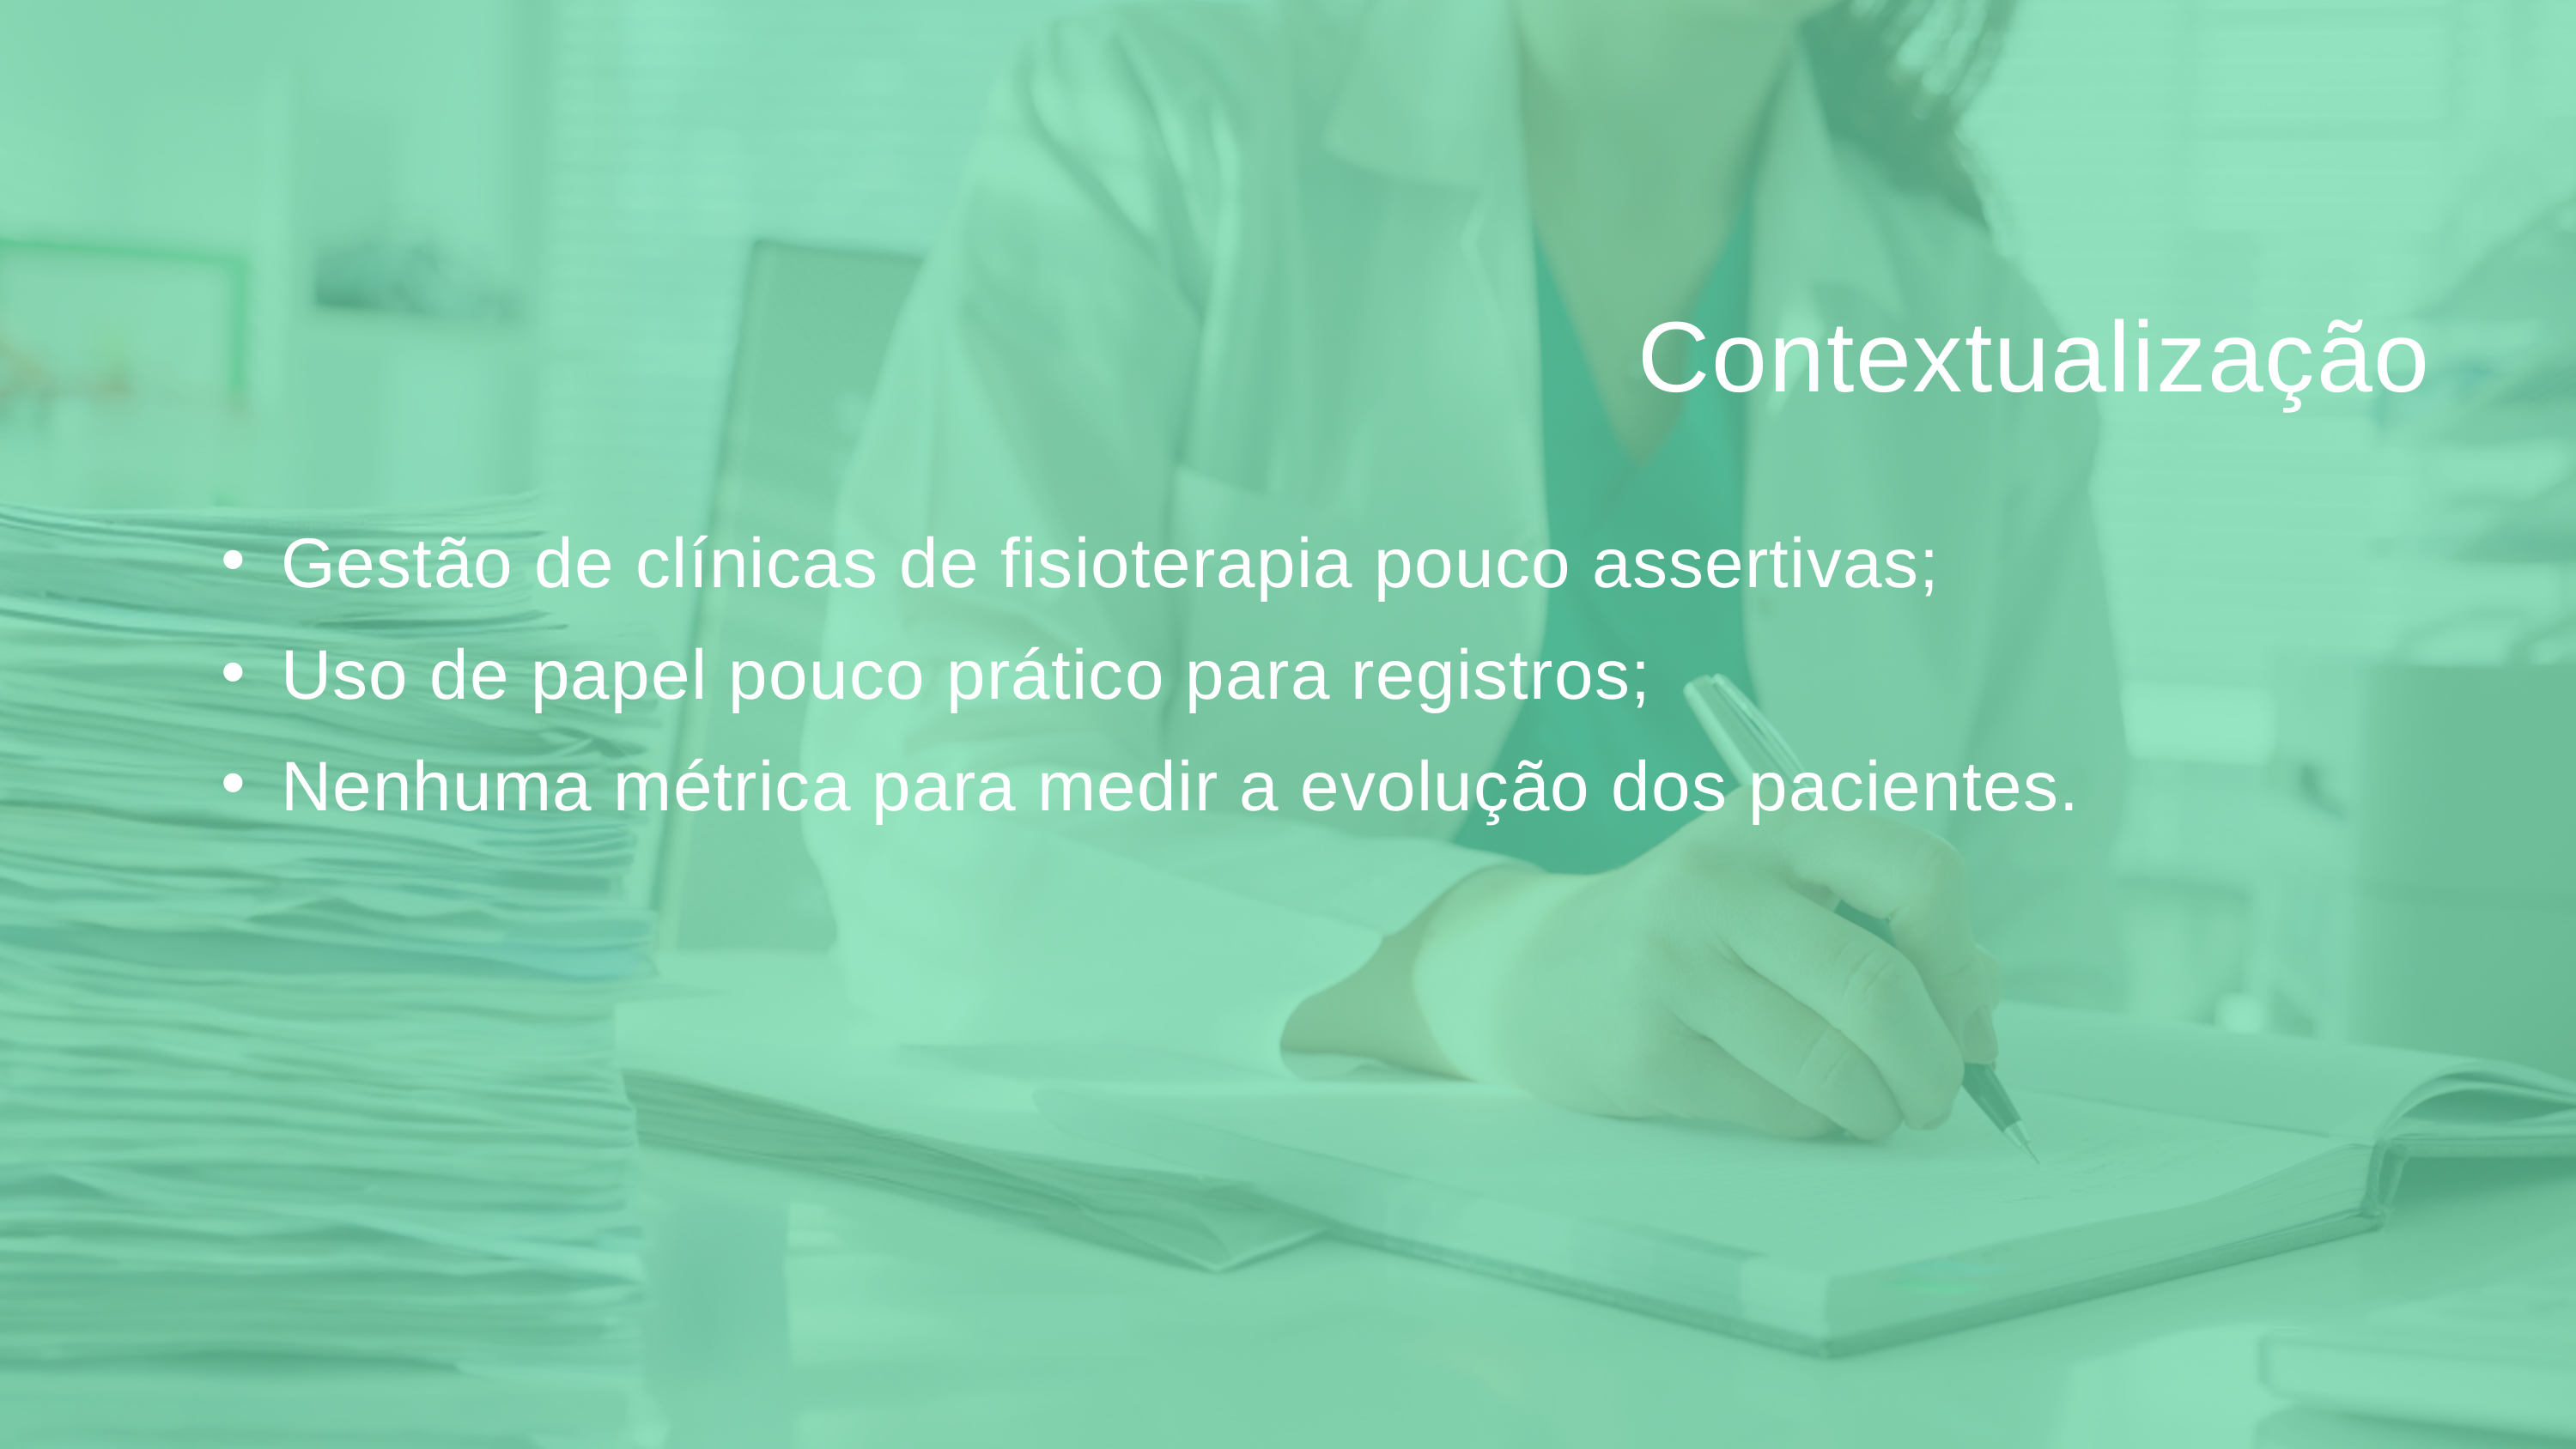

Contextualização
Gestão de clínicas de fisioterapia pouco assertivas;
Uso de papel pouco prático para registros;
Nenhuma métrica para medir a evolução dos pacientes.